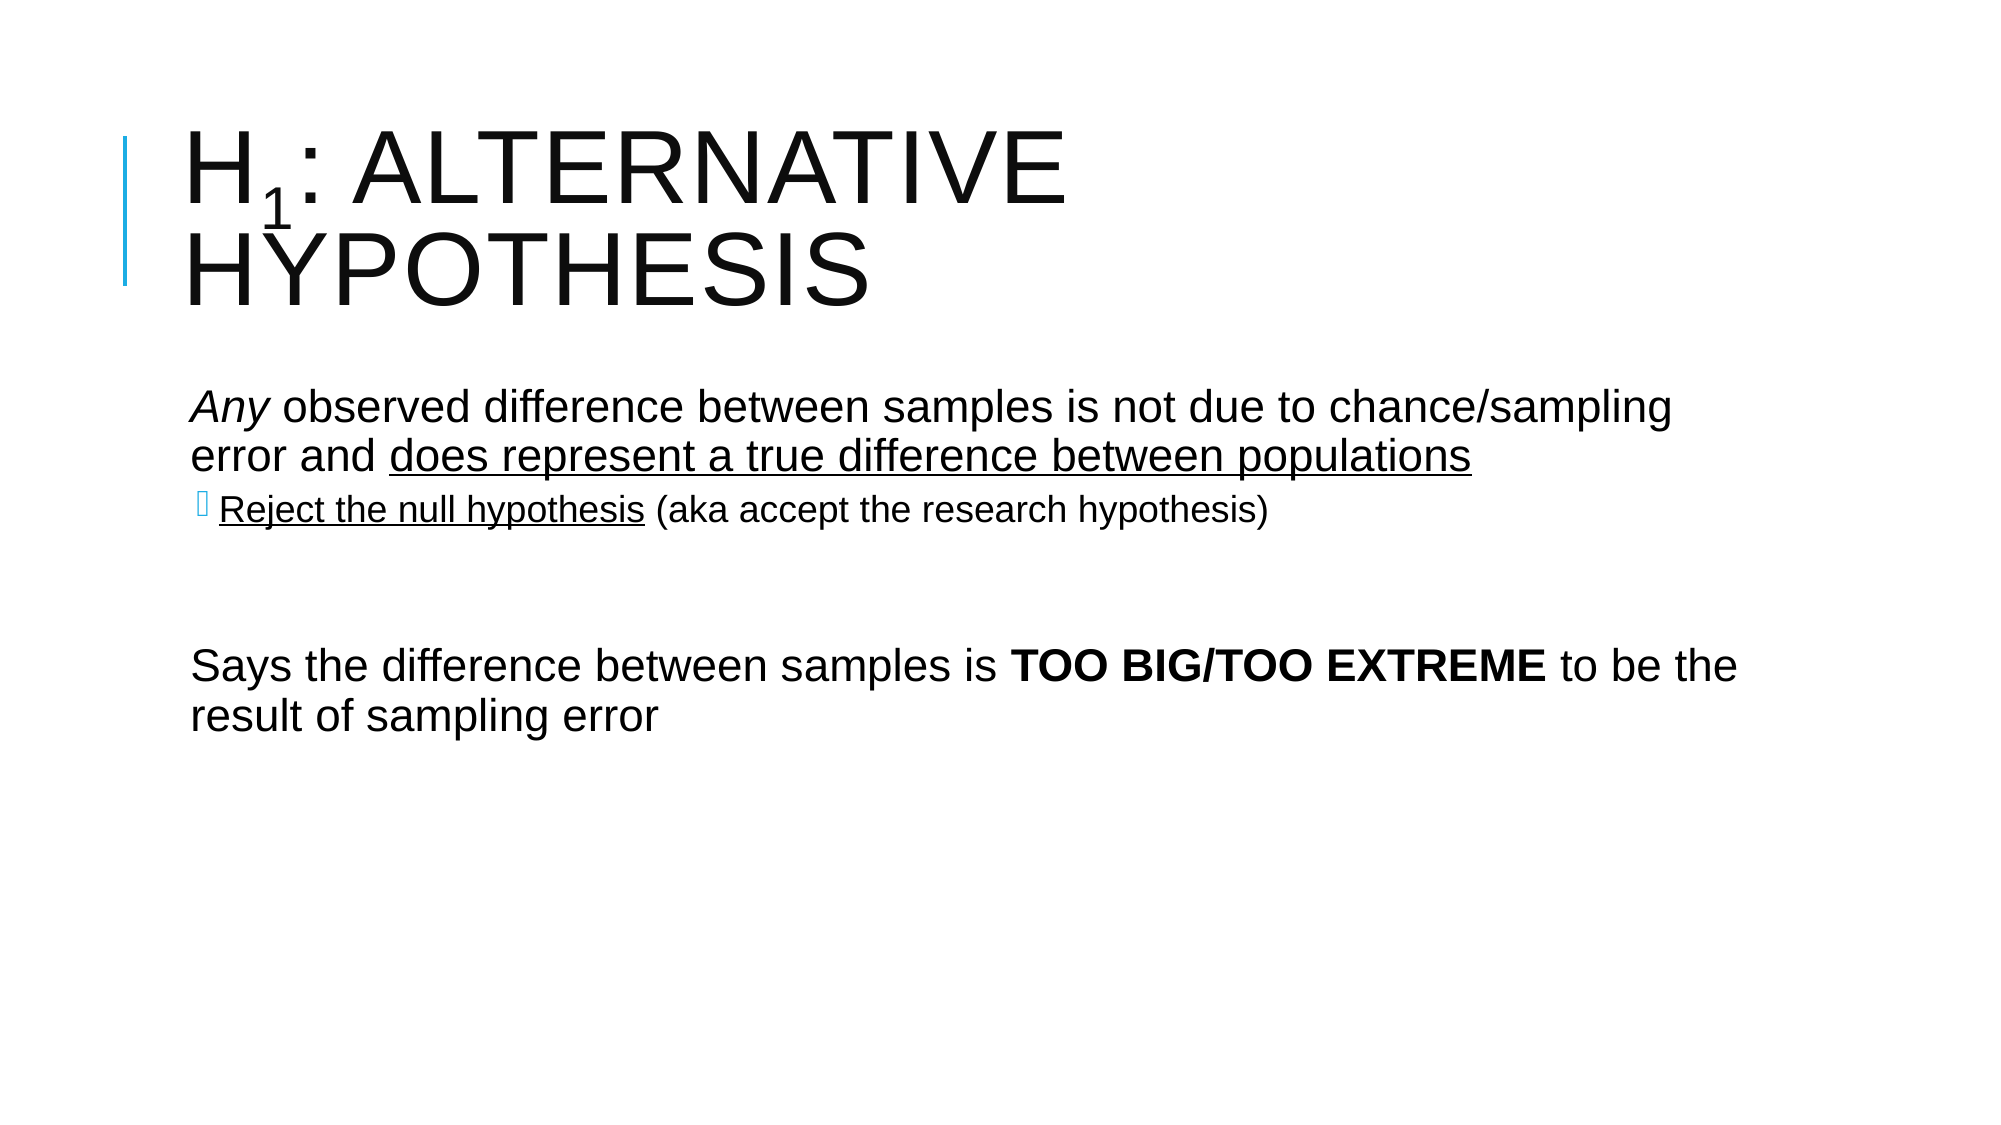

# H1: Alternative Hypothesis
Any observed difference between samples is not due to chance/sampling error and does represent a true difference between populations
Reject the null hypothesis (aka accept the research hypothesis)

Says the difference between samples is TOO BIG/TOO EXTREME to be the result of sampling error